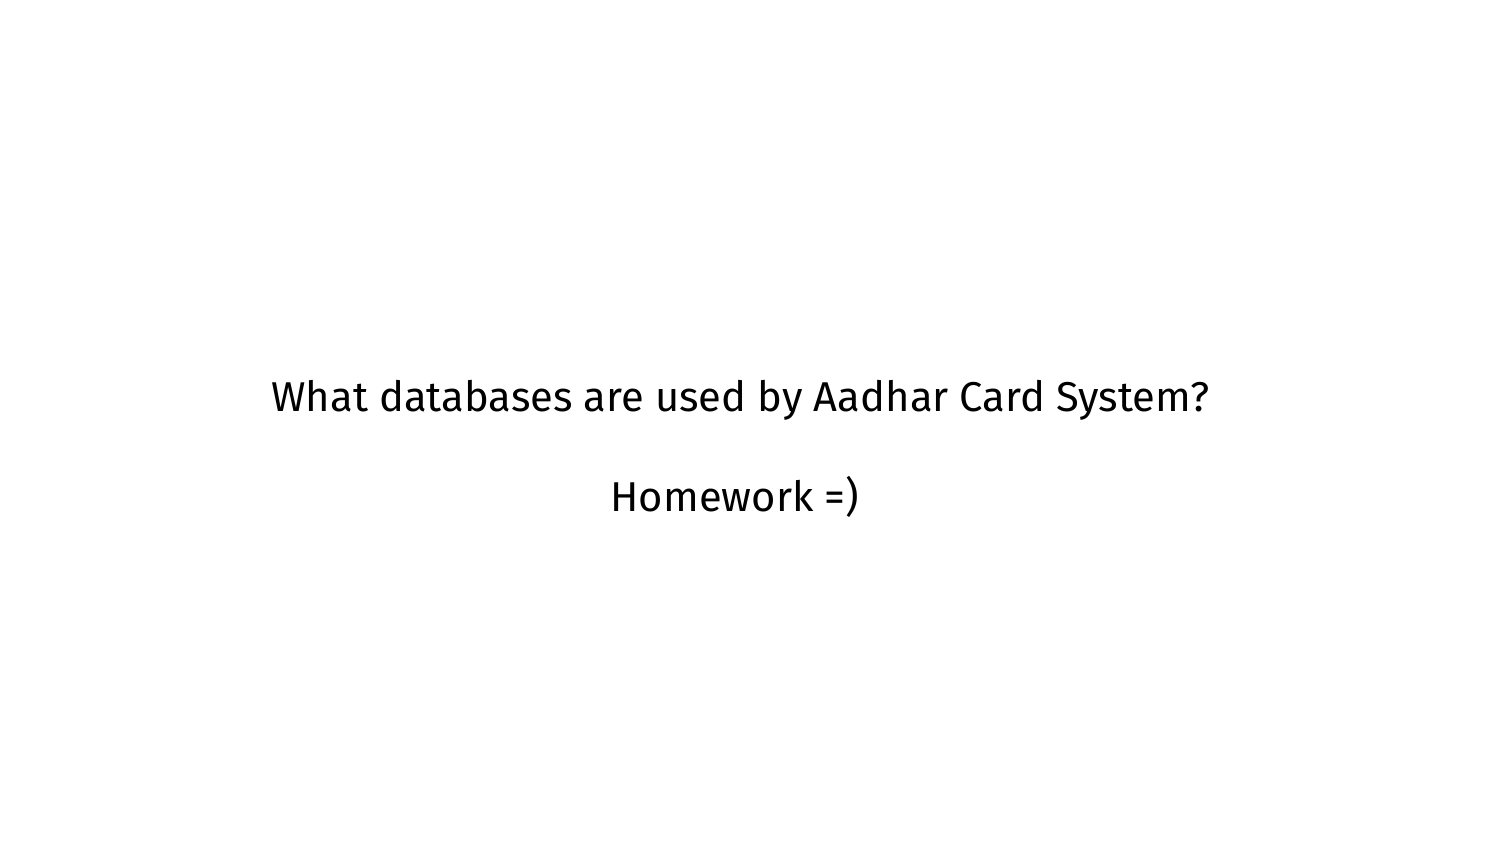

What databases are used by Aadhar Card System?

Homework =)